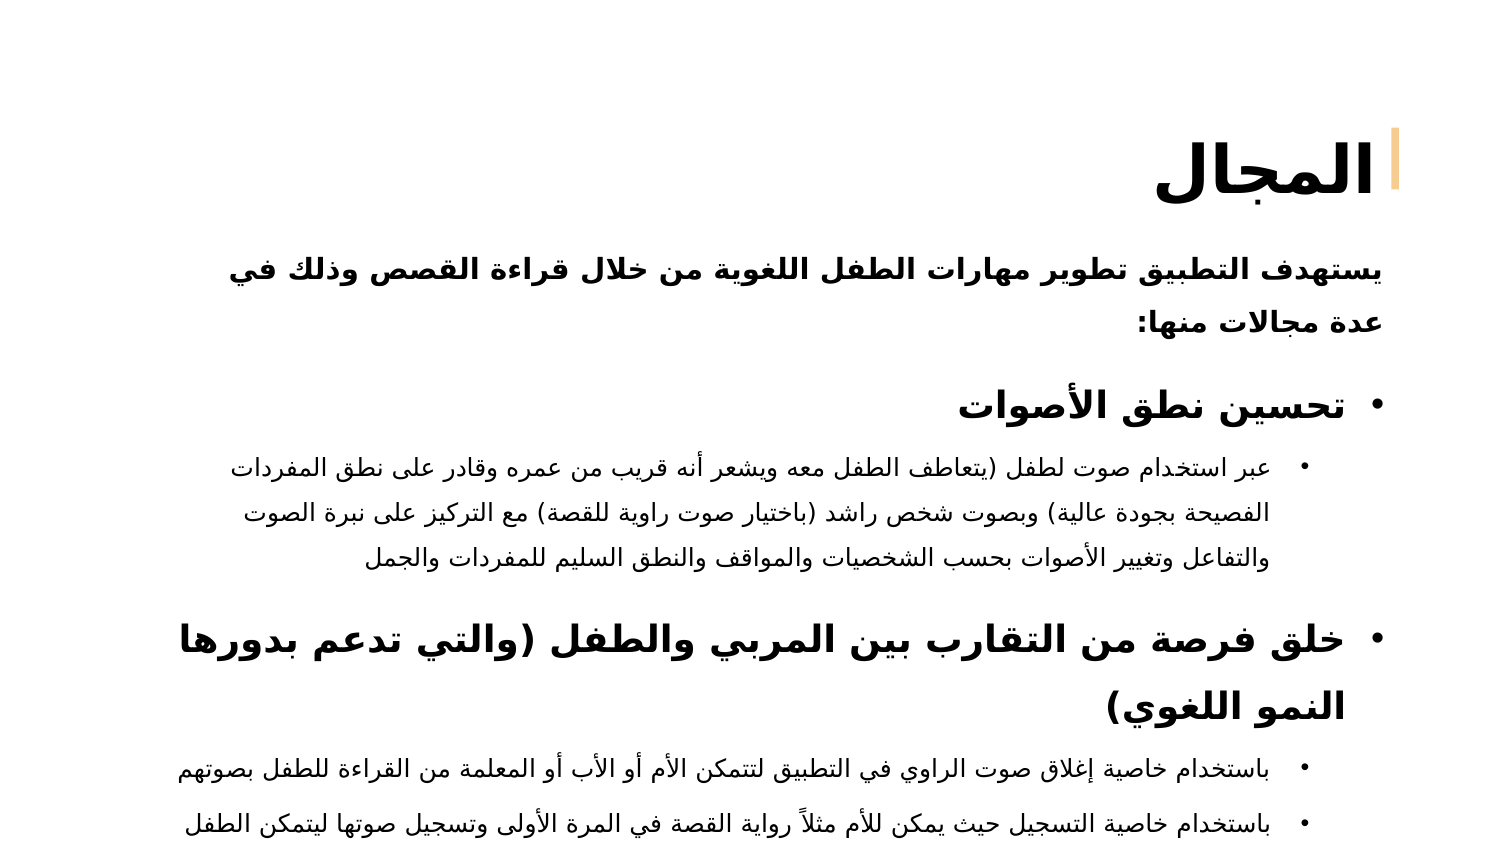

# المجال

يستهدف التطبيق تطوير مهارات الطفل اللغوية من خلال قراءة القصص وذلك في عدة مجالات منها:
تحسين نطق الأصوات
عبر استخدام صوت لطفل (يتعاطف الطفل معه ويشعر أنه قريب من عمره وقادر على نطق المفردات الفصيحة بجودة عالية) وبصوت شخص راشد (باختيار صوت راوية للقصة) مع التركيز على نبرة الصوت والتفاعل وتغيير الأصوات بحسب الشخصيات والمواقف والنطق السليم للمفردات والجمل
خلق فرصة من التقارب بين المربي والطفل (والتي تدعم بدورها النمو اللغوي)
باستخدام خاصية إغلاق صوت الراوي في التطبيق لتتمكن الأم أو الأب أو المعلمة من القراءة للطفل بصوتهم
باستخدام خاصية التسجيل حيث يمكن للأم مثلاً رواية القصة في المرة الأولى وتسجيل صوتها ليتمكن الطفل من الاستماع للقصة مرة أخرى بصوت الأم القريب عاطفياً منه.